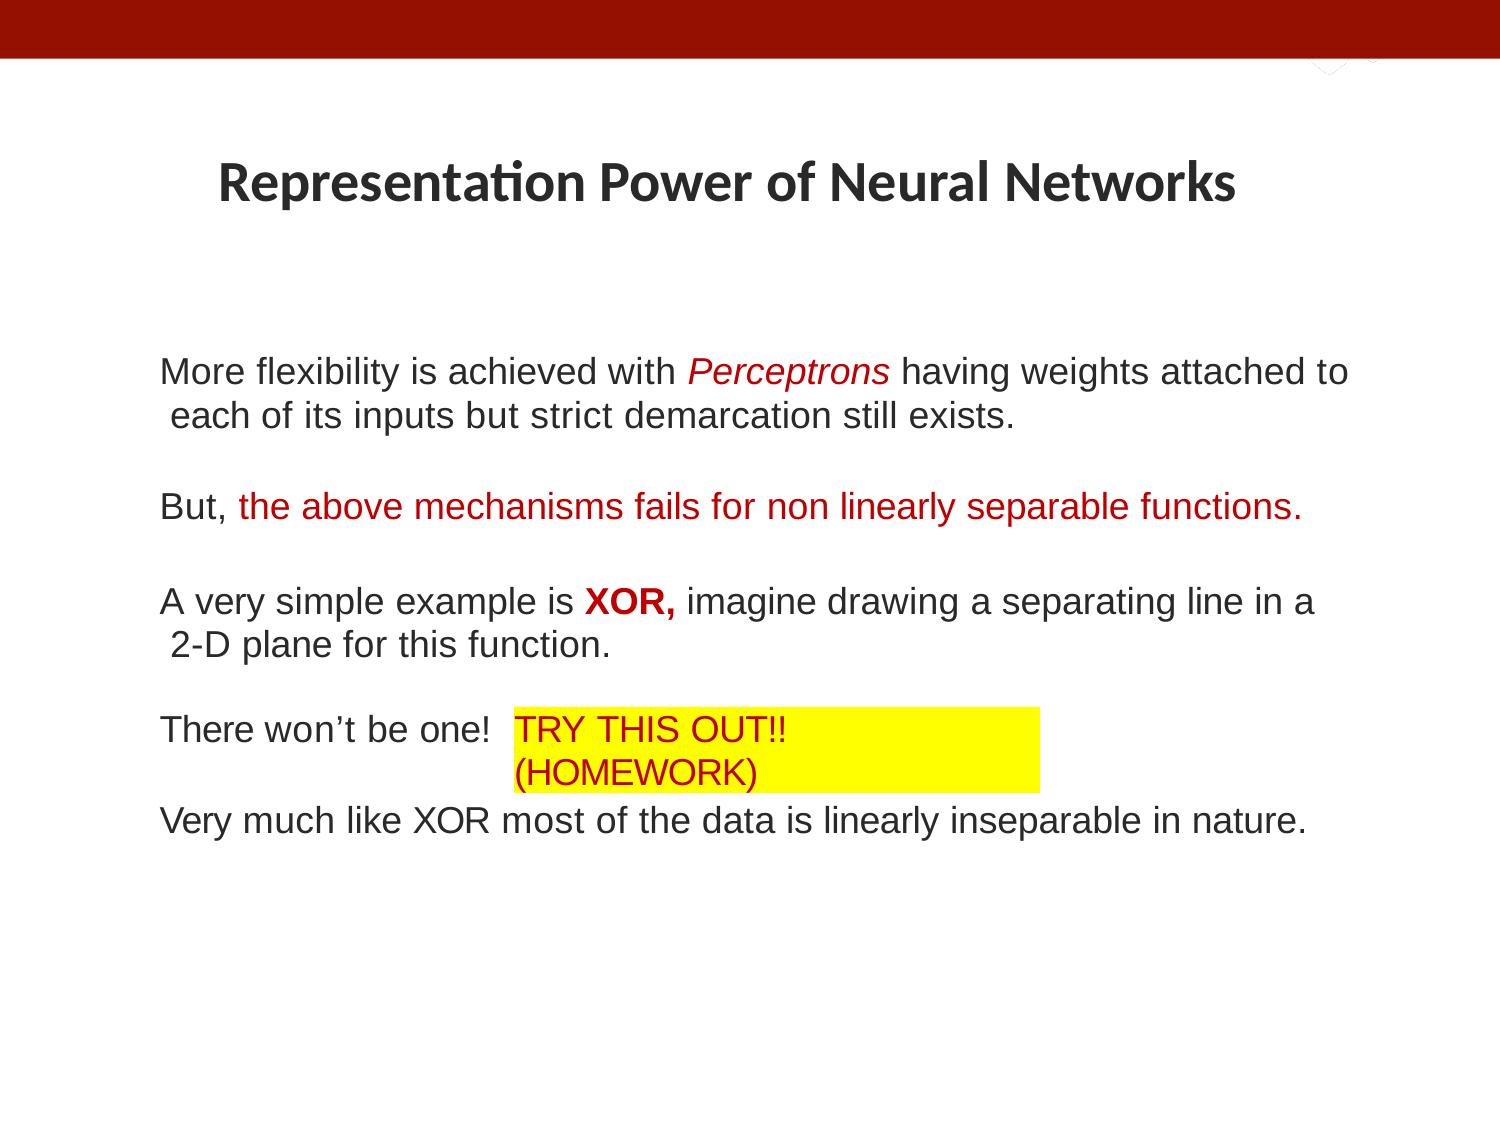

# Representation Power of Neural Networks
More flexibility is achieved with Perceptrons having weights attached to  each of its inputs but strict demarcation still exists.

But, the above mechanisms fails for non linearly separable functions.

A very simple example is XOR, imagine drawing a separating line in a  2-D plane for this function.
There won’t be one!
TRY THIS OUT!! (HOMEWORK)
Very much like XOR most of the data is linearly inseparable in nature.